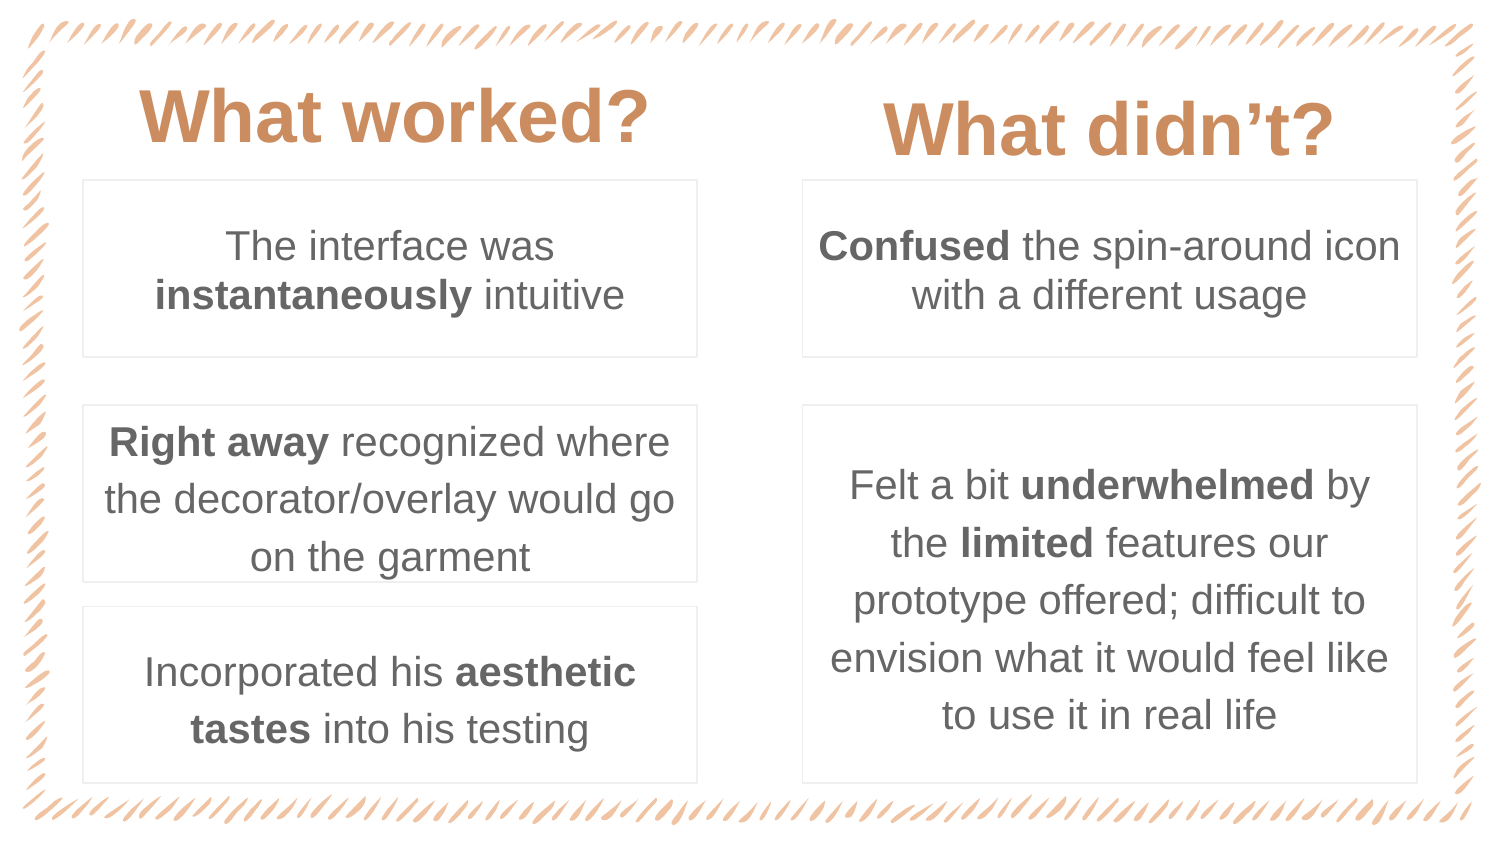

# What worked?
What didn’t?
The interface was instantaneously intuitive
Confused the spin-around icon with a different usage
Right away recognized where the decorator/overlay would go on the garment
Felt a bit underwhelmed by the limited features our prototype offered; difficult to envision what it would feel like to use it in real life
Incorporated his aesthetic tastes into his testing